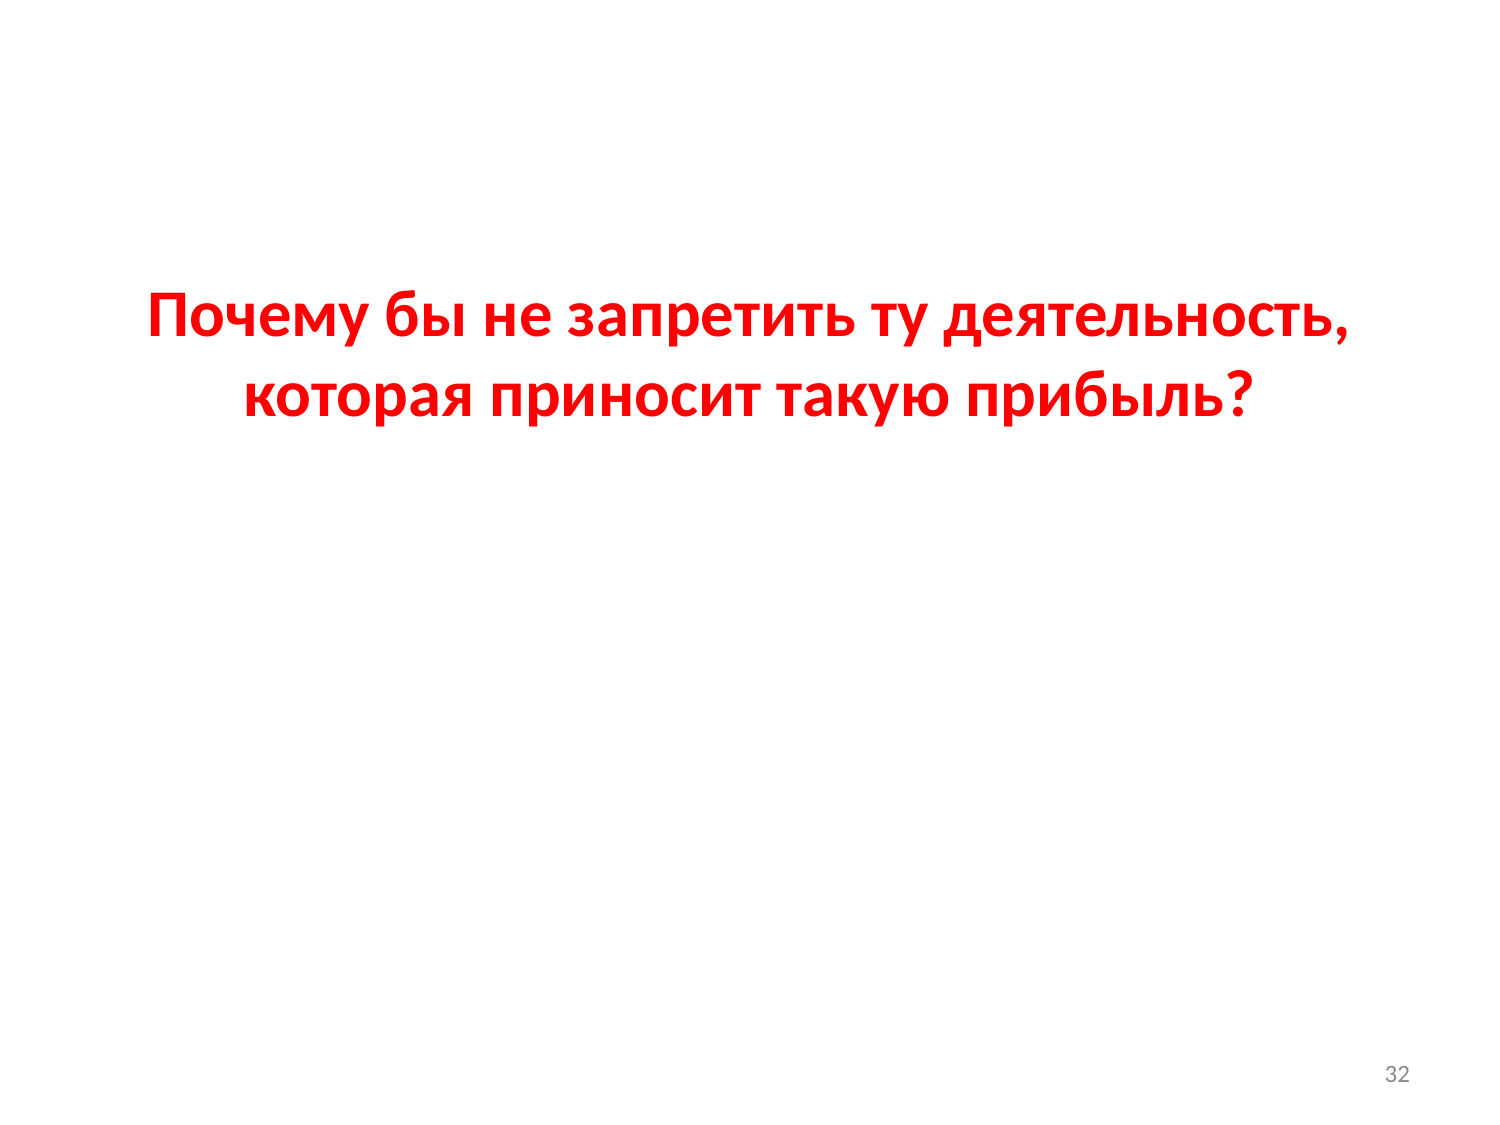

#
Почему бы не запретить ту деятельность, которая приносит такую прибыль?
32